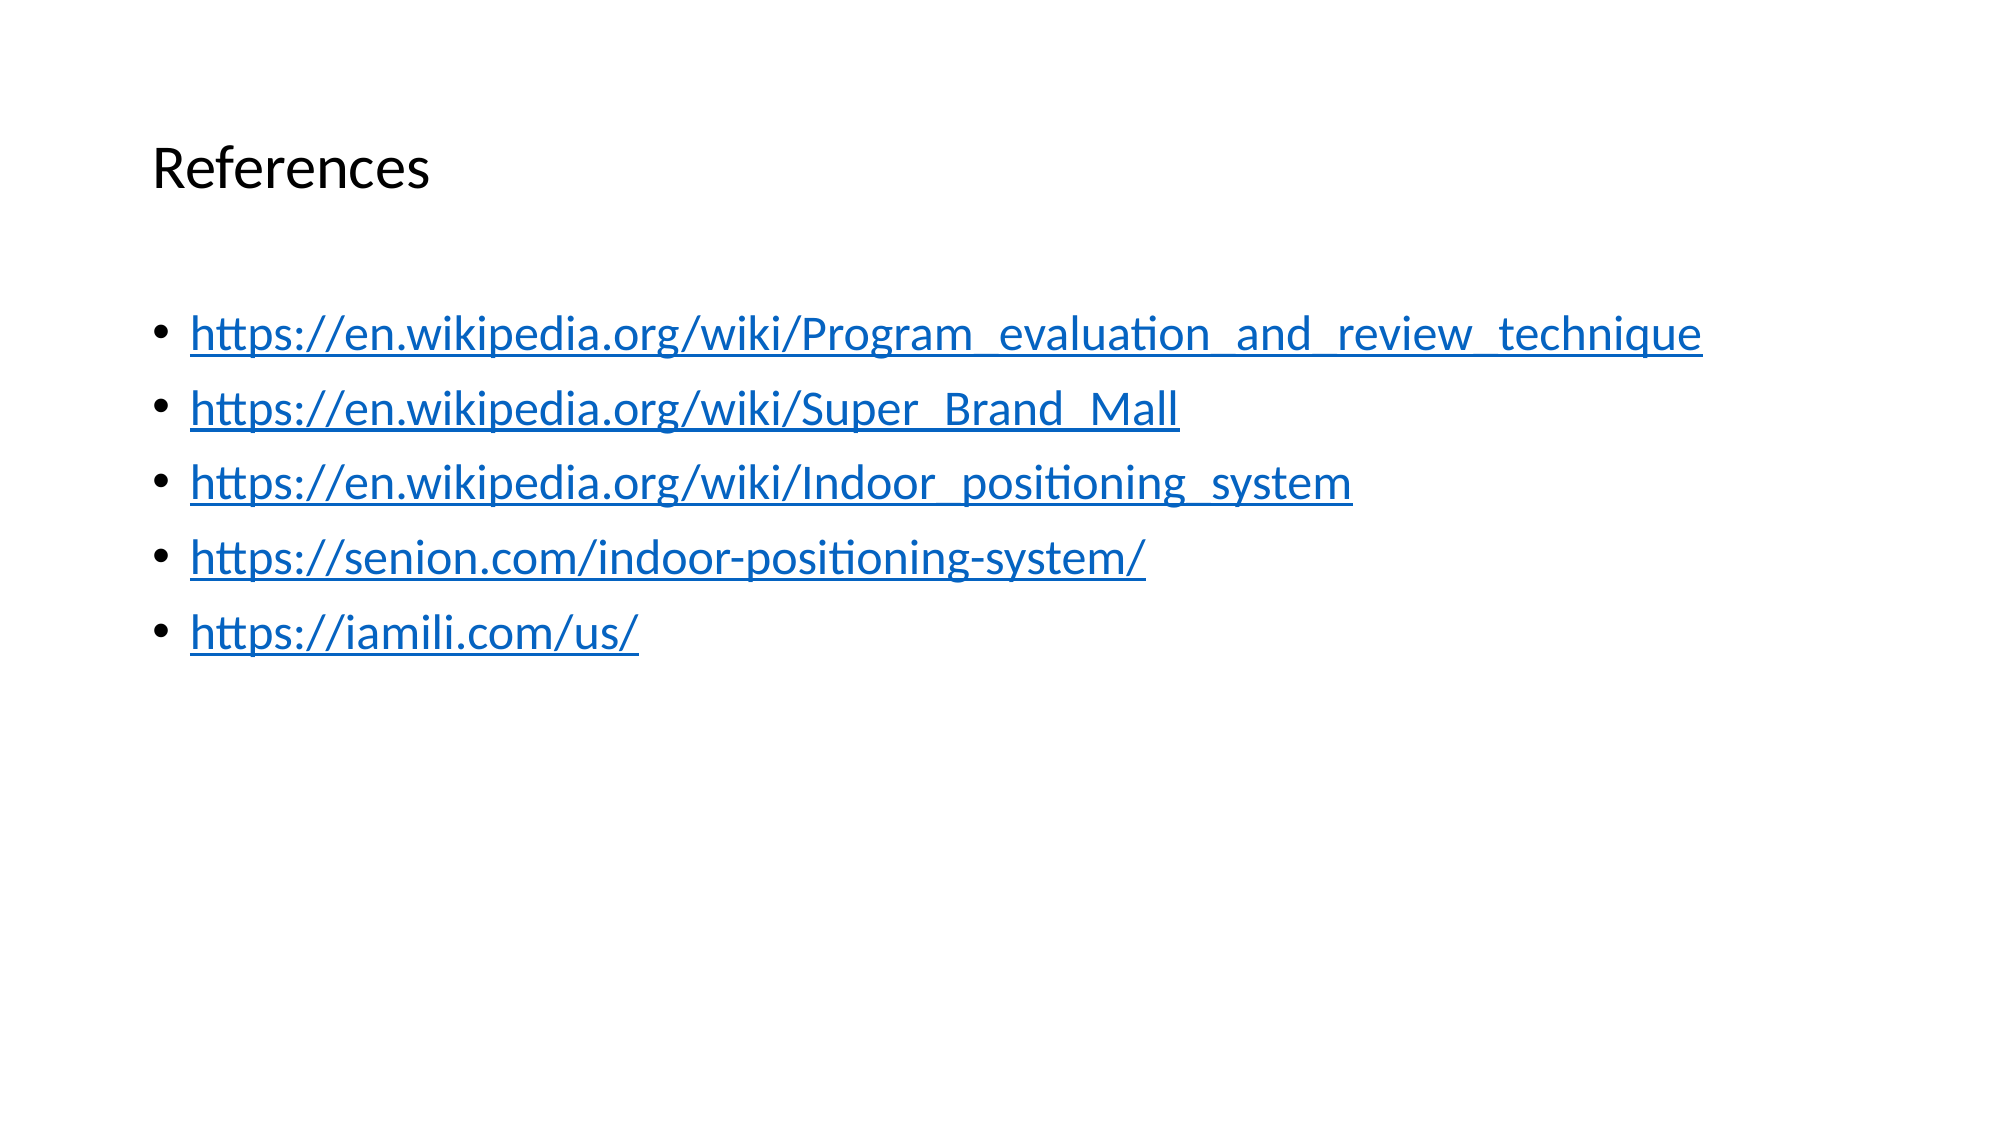

# References
https://en.wikipedia.org/wiki/Program_evaluation_and_review_technique
https://en.wikipedia.org/wiki/Super_Brand_Mall
https://en.wikipedia.org/wiki/Indoor_positioning_system
https://senion.com/indoor-positioning-system/
https://iamili.com/us/